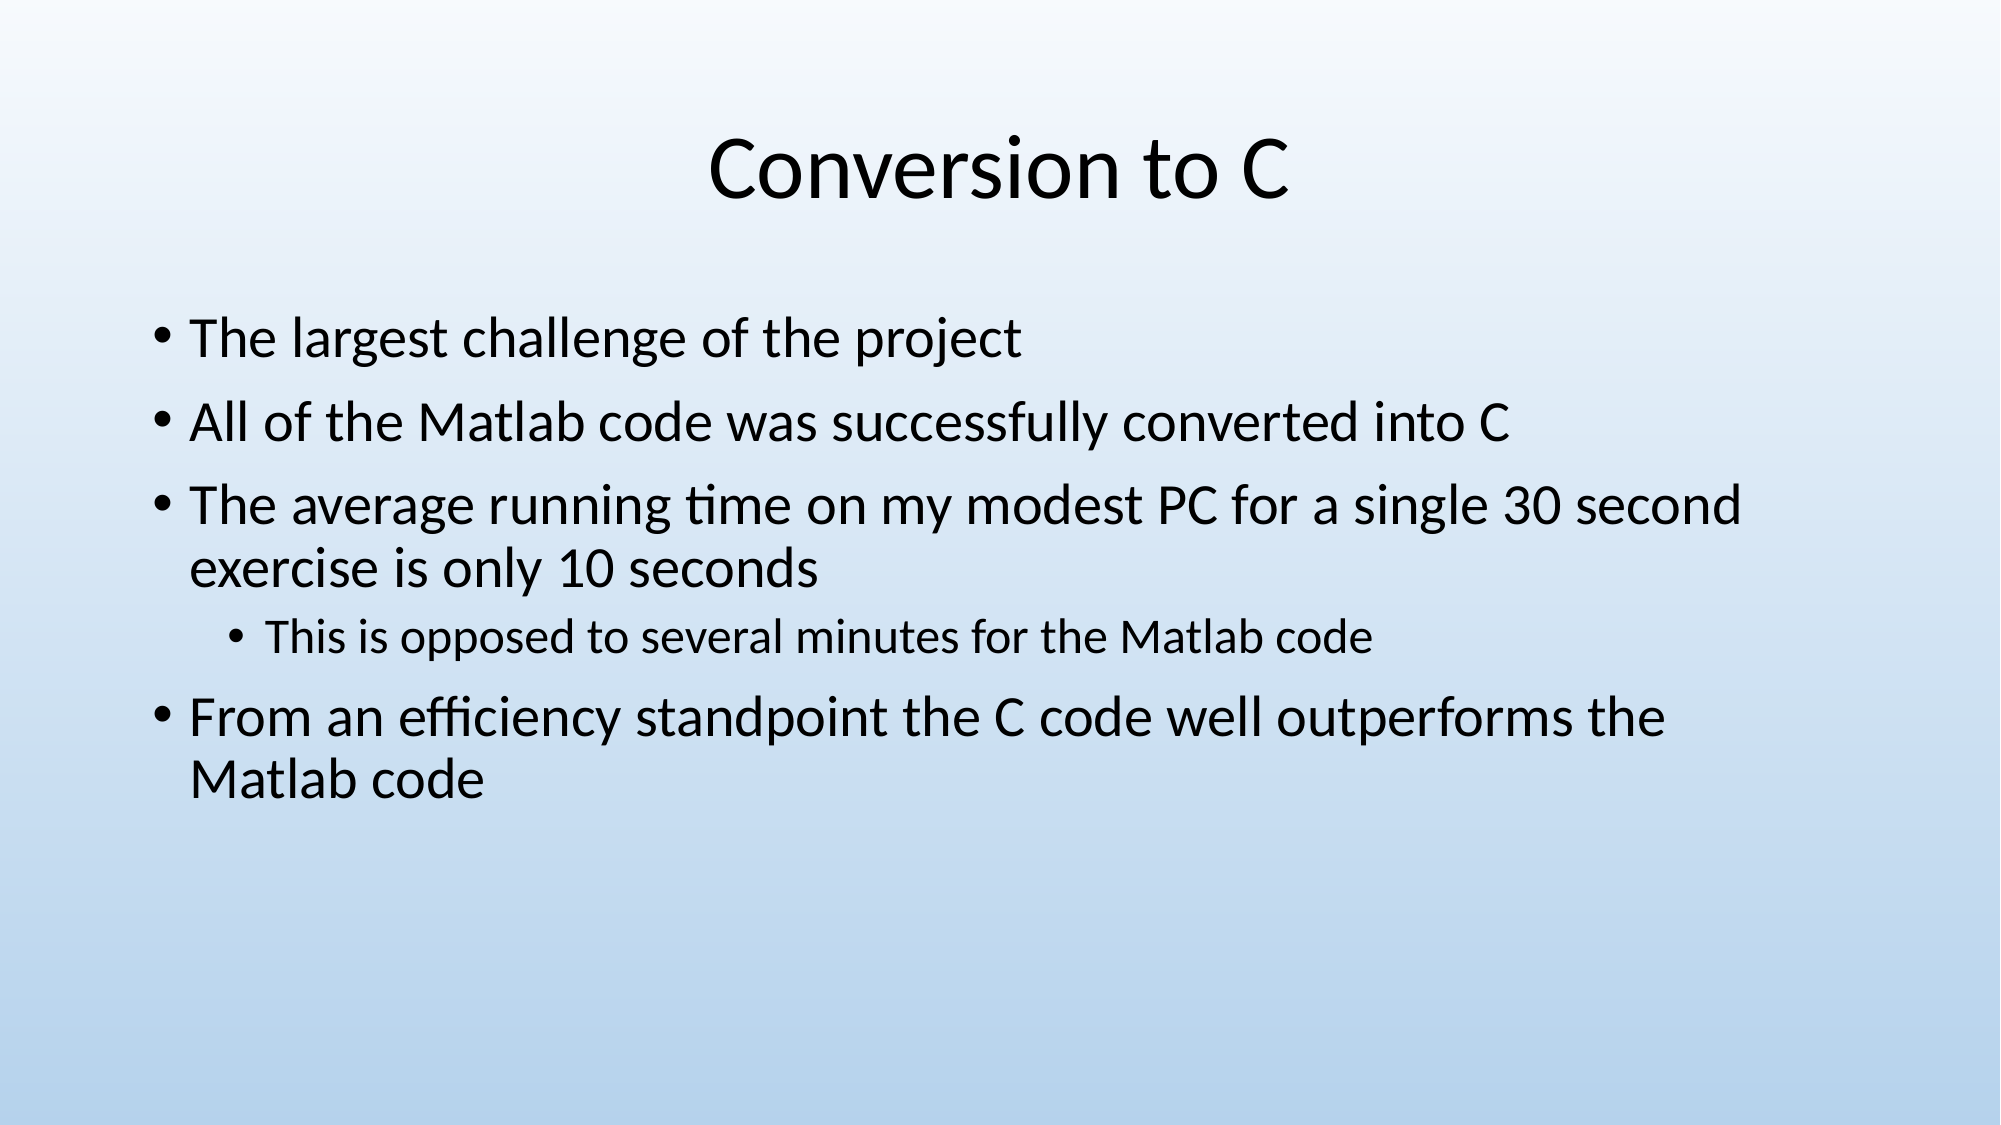

# Conversion to C
The largest challenge of the project
All of the Matlab code was successfully converted into C
The average running time on my modest PC for a single 30 second exercise is only 10 seconds
This is opposed to several minutes for the Matlab code
From an efficiency standpoint the C code well outperforms the Matlab code